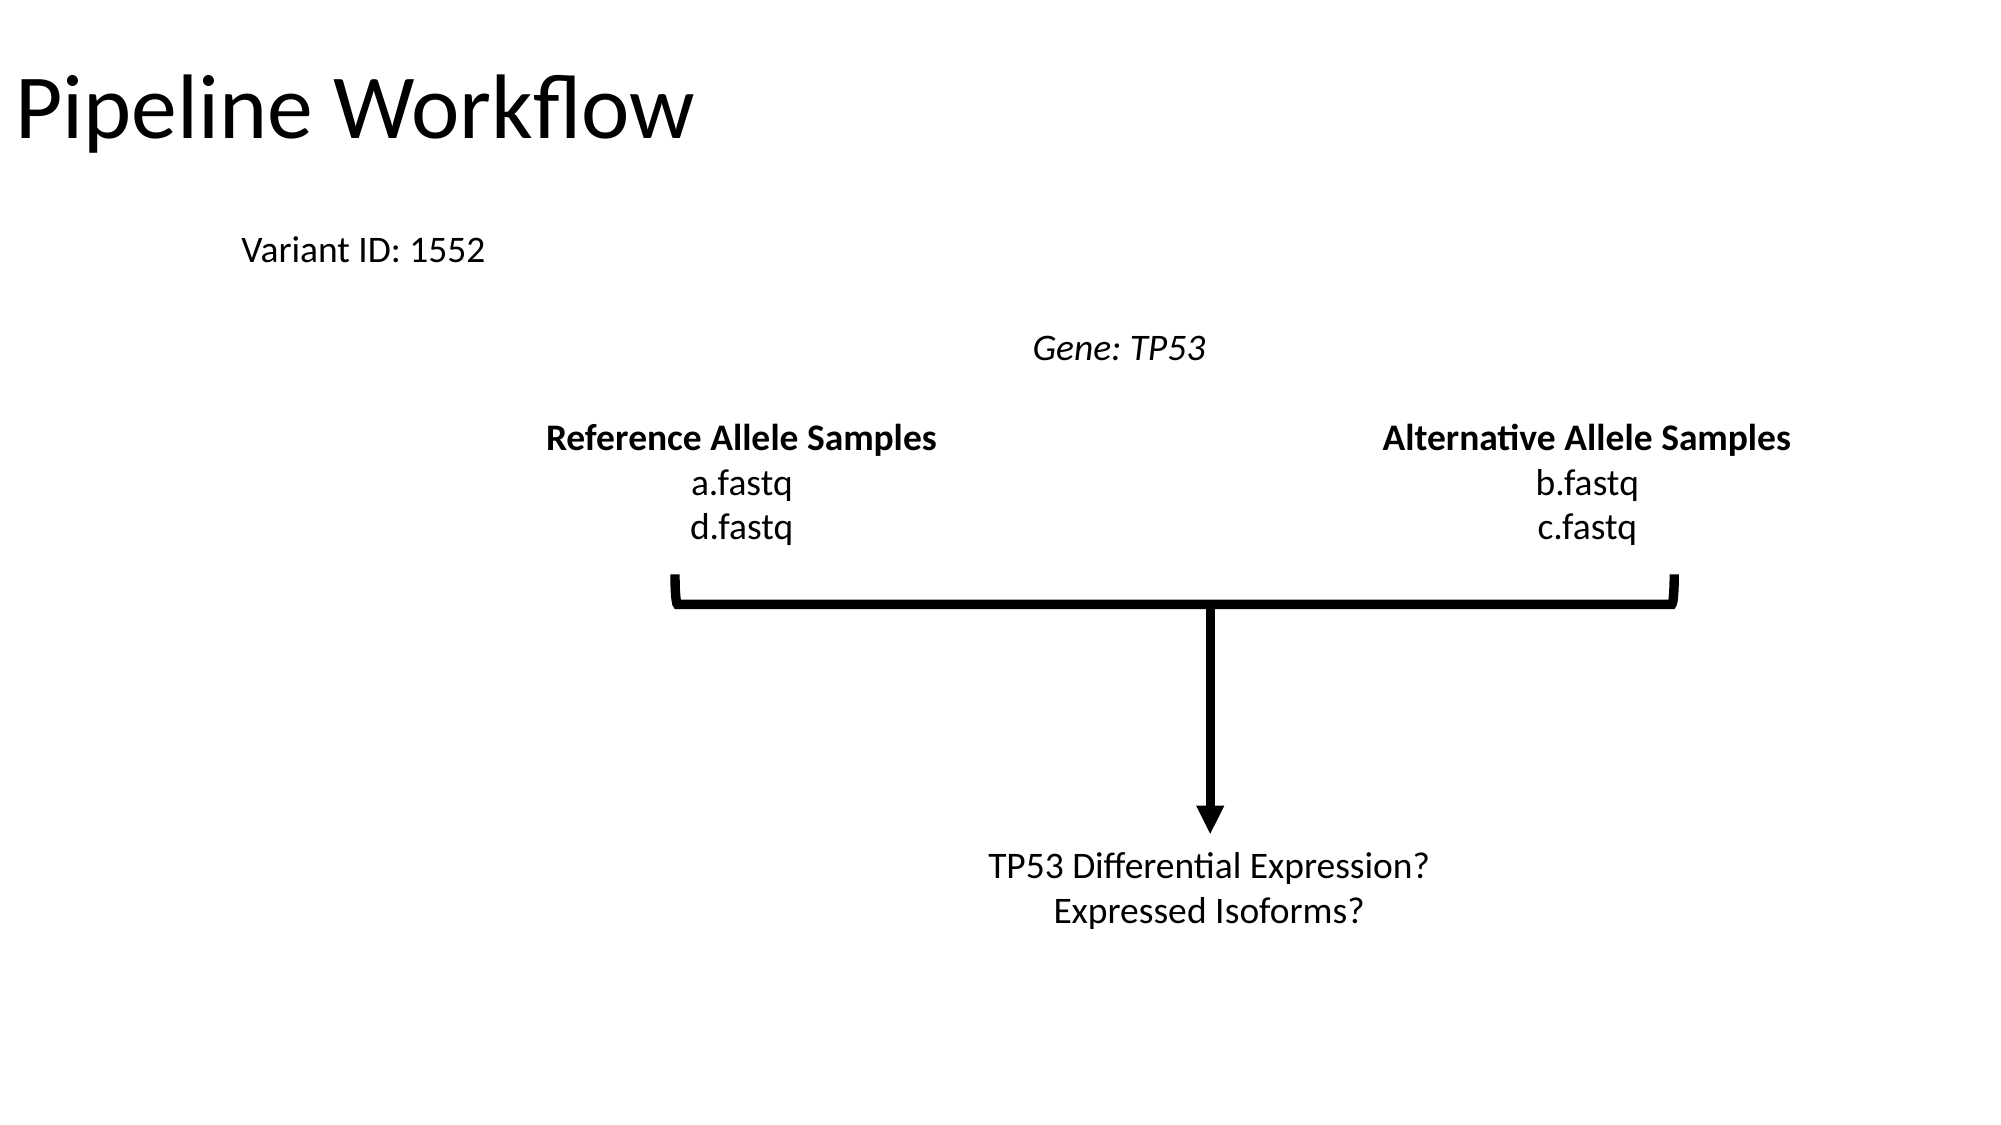

# Pipeline Workflow

Variant ID: 1552
Gene: TP53
Reference Allele Samples
a.fastq
d.fastq
Alternative Allele Samples
b.fastq
c.fastq
TP53 Differential Expression?
Expressed Isoforms?